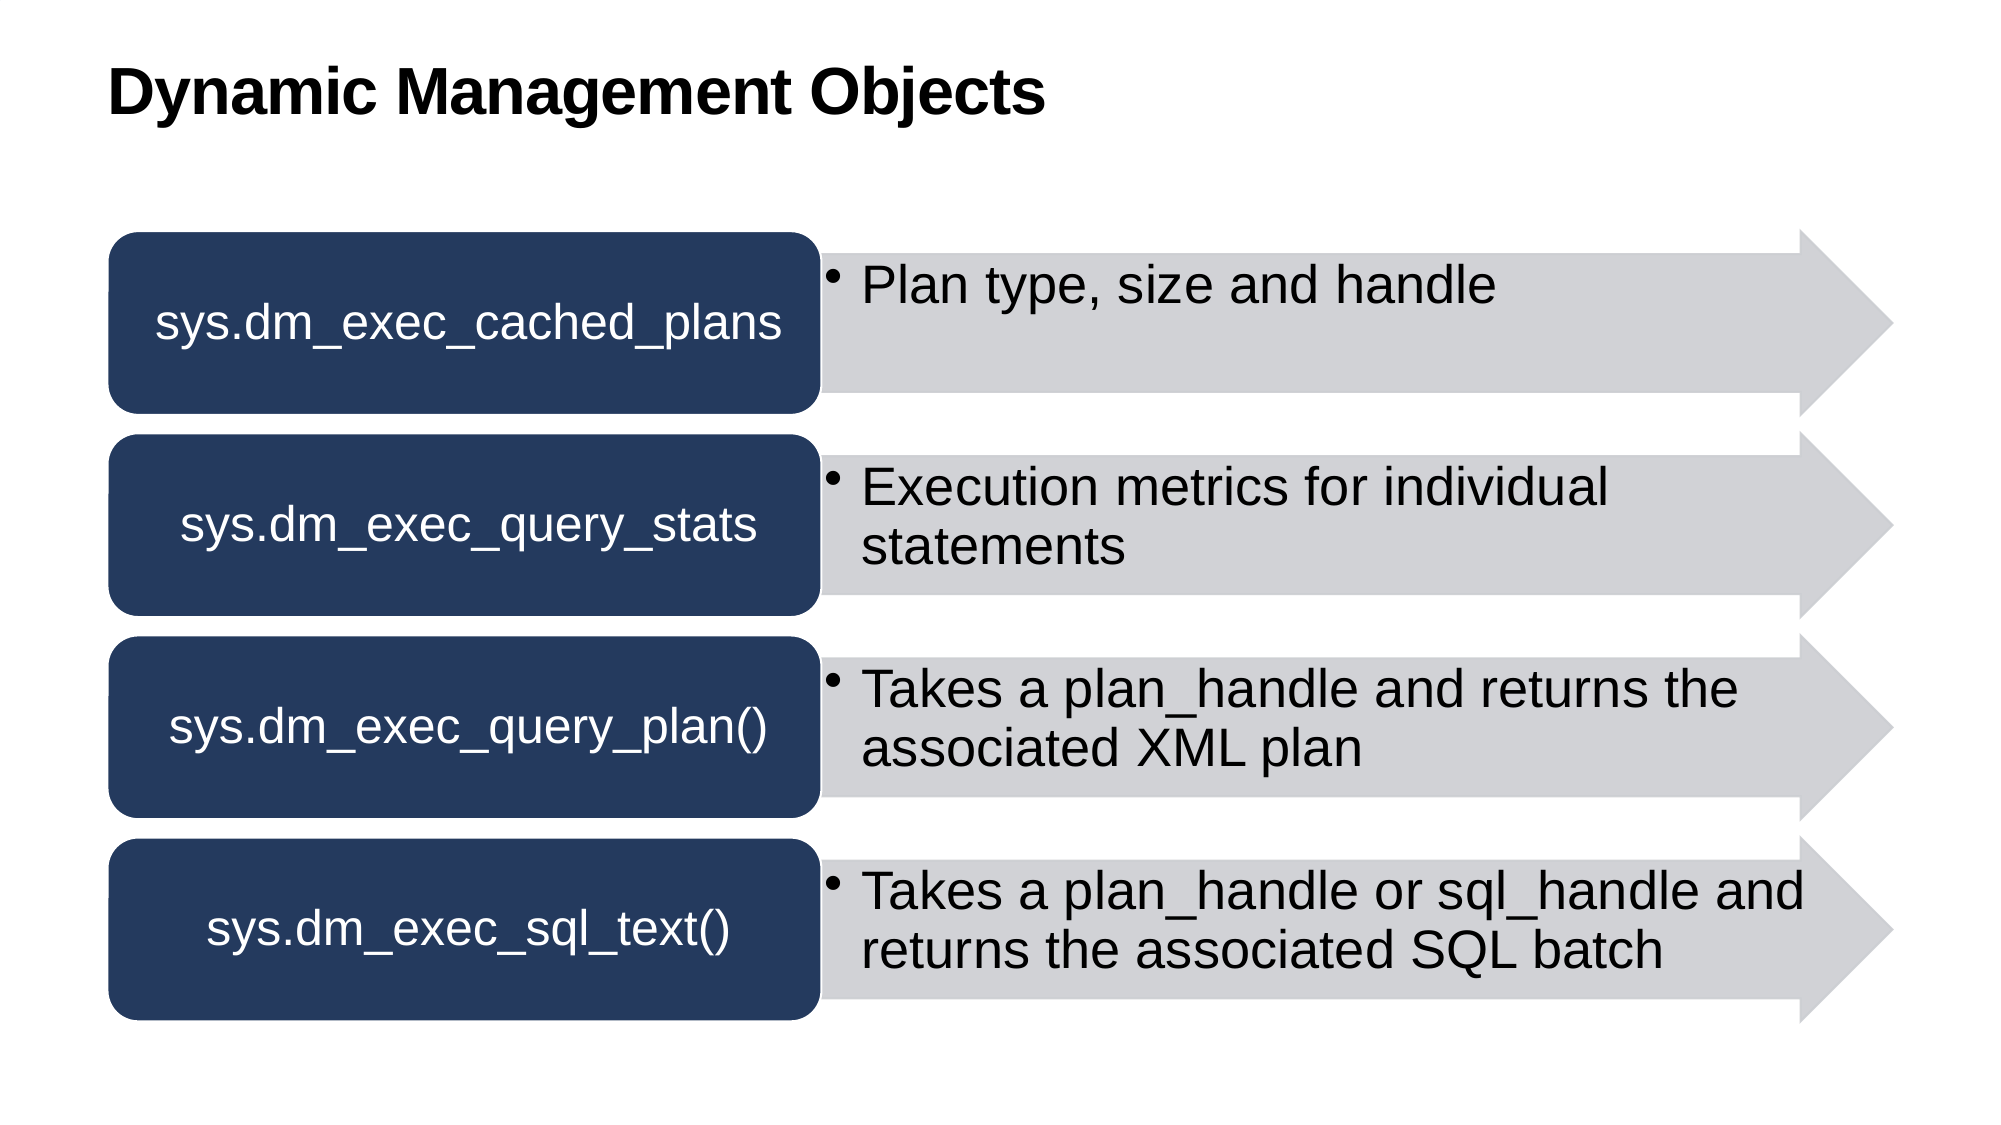

# Dynamic Management Objects

Plan type, size and handle
sys.dm_exec_cached_plans
Execution metrics for individual statements
sys.dm_exec_query_stats
Takes a plan_handle and returns the associated XML plan
sys.dm_exec_query_plan()
Takes a plan_handle or sql_handle and returns the associated SQL batch
sys.dm_exec_sql_text()